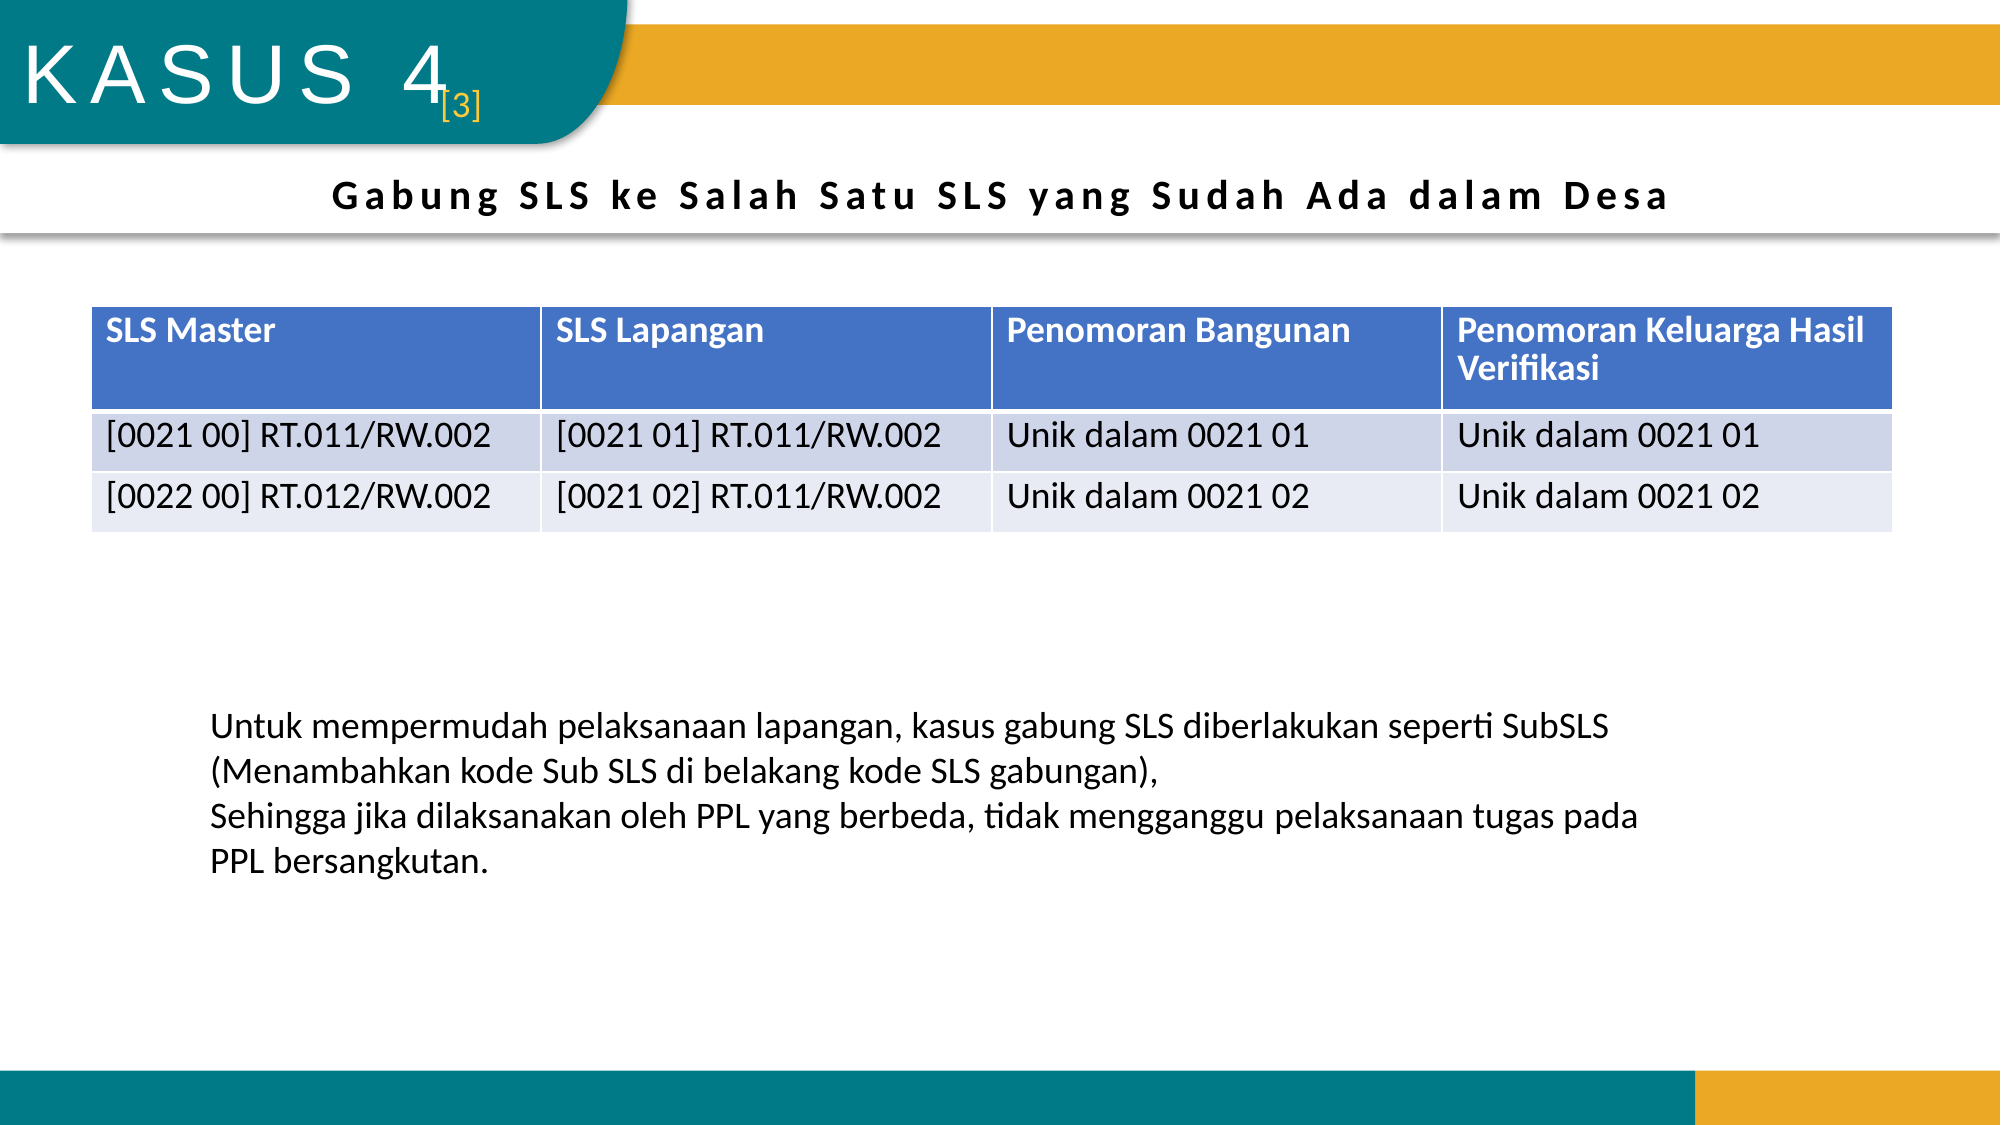

KASUS 4

lihat buku pedoman teknis halaman

[3]
Gabung SLS ke Salah Satu SLS yang Sudah Ada dalam Desa

| SLS Master | SLS Lapangan | Penomoran Bangunan | Penomoran Keluarga Hasil Verifikasi |
| --- | --- | --- | --- |
| [0021 00] RT.011/RW.002 | [0021 01] RT.011/RW.002 | Unik dalam 0021 01 | Unik dalam 0021 01 |
| [0022 00] RT.012/RW.002 | [0021 02] RT.011/RW.002 | Unik dalam 0021 02 | Unik dalam 0021 02 |
Untuk mempermudah pelaksanaan lapangan, kasus gabung SLS diberlakukan seperti SubSLS (Menambahkan kode Sub SLS di belakang kode SLS gabungan),
Sehingga jika dilaksanakan oleh PPL yang berbeda, tidak mengganggu pelaksanaan tugas pada PPL bersangkutan.
11